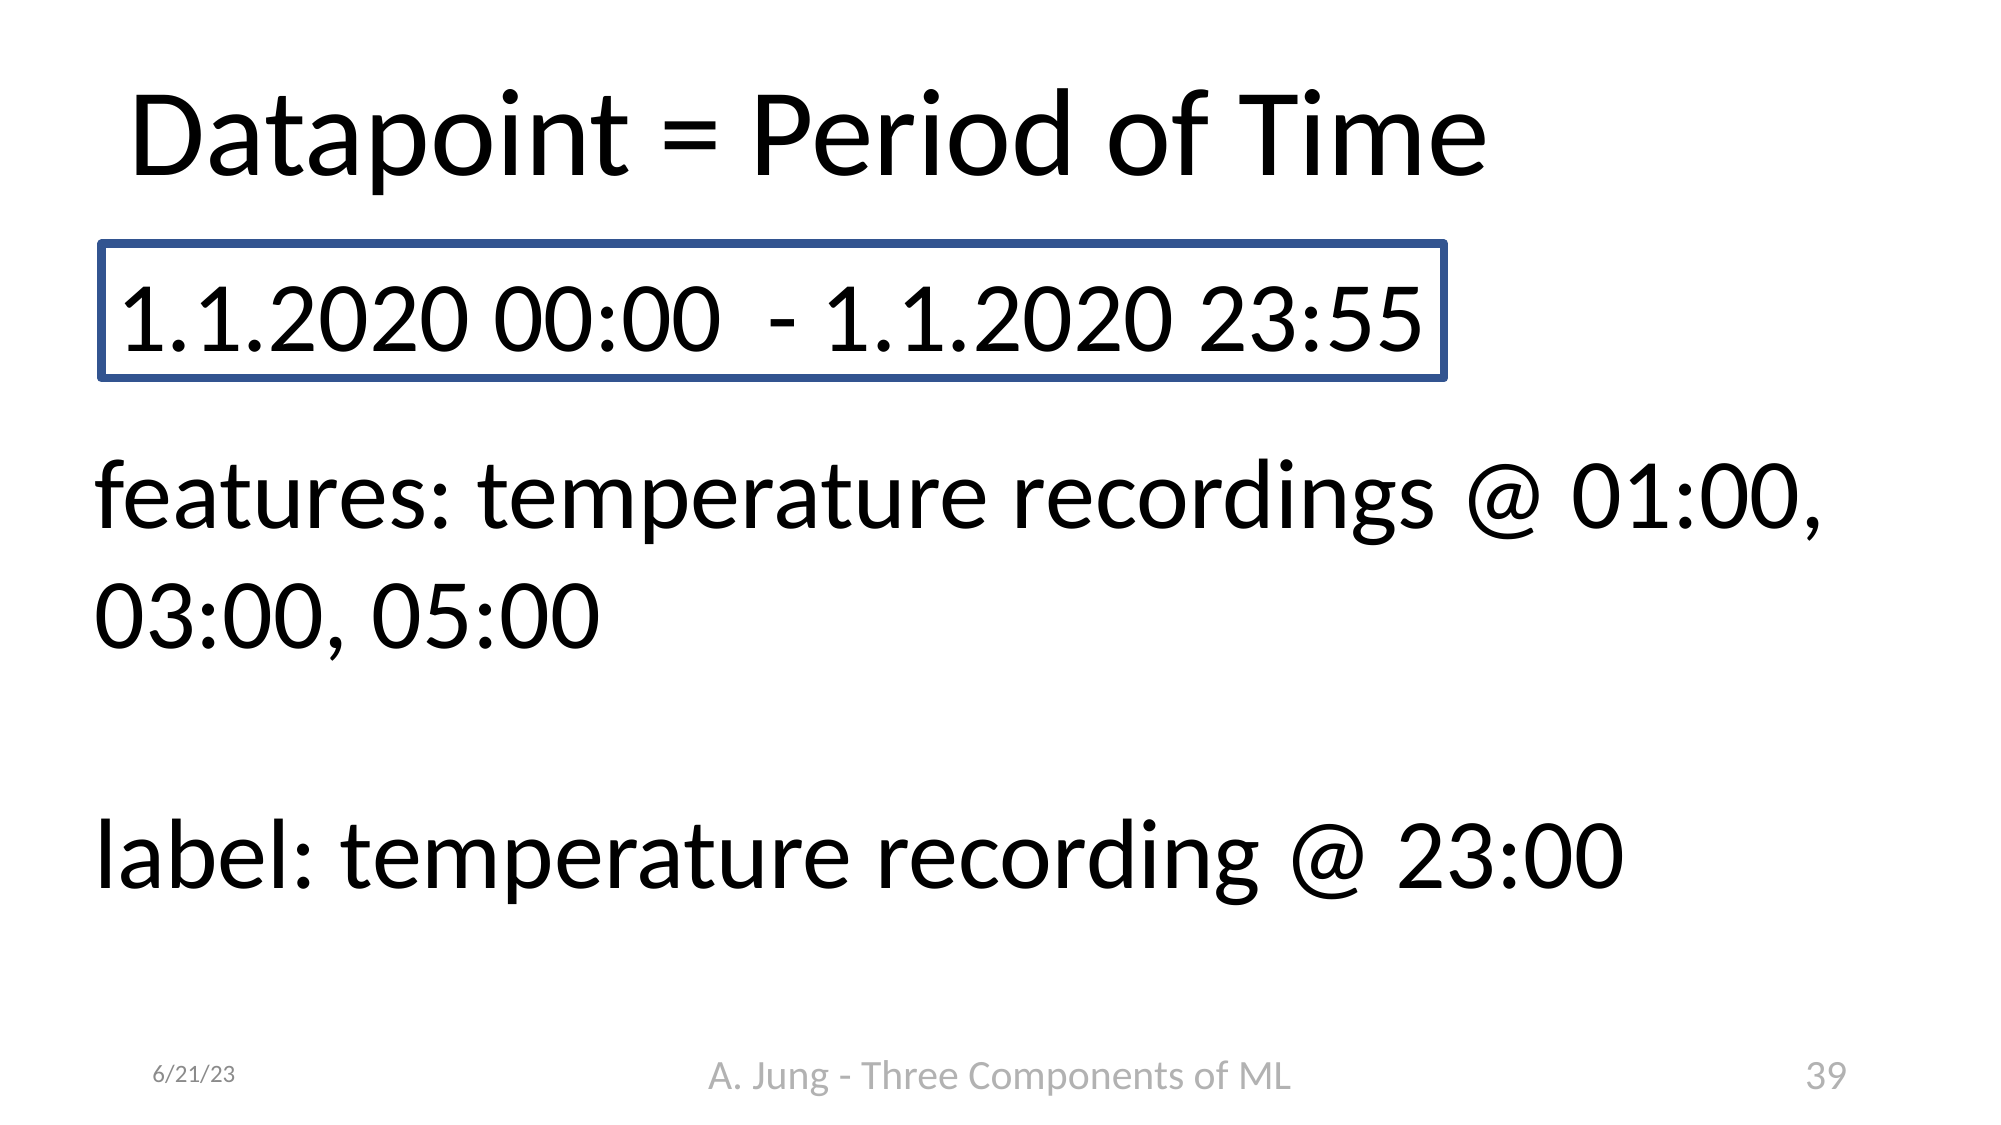

# Datapoint = Period of Time
1.1.2020 00:00  - 1.1.2020 23:55
features: temperature recordings @ 01:00, 03:00, 05:00

label: temperature recording @ 23:00
6/21/23
A. Jung - Three Components of ML
39